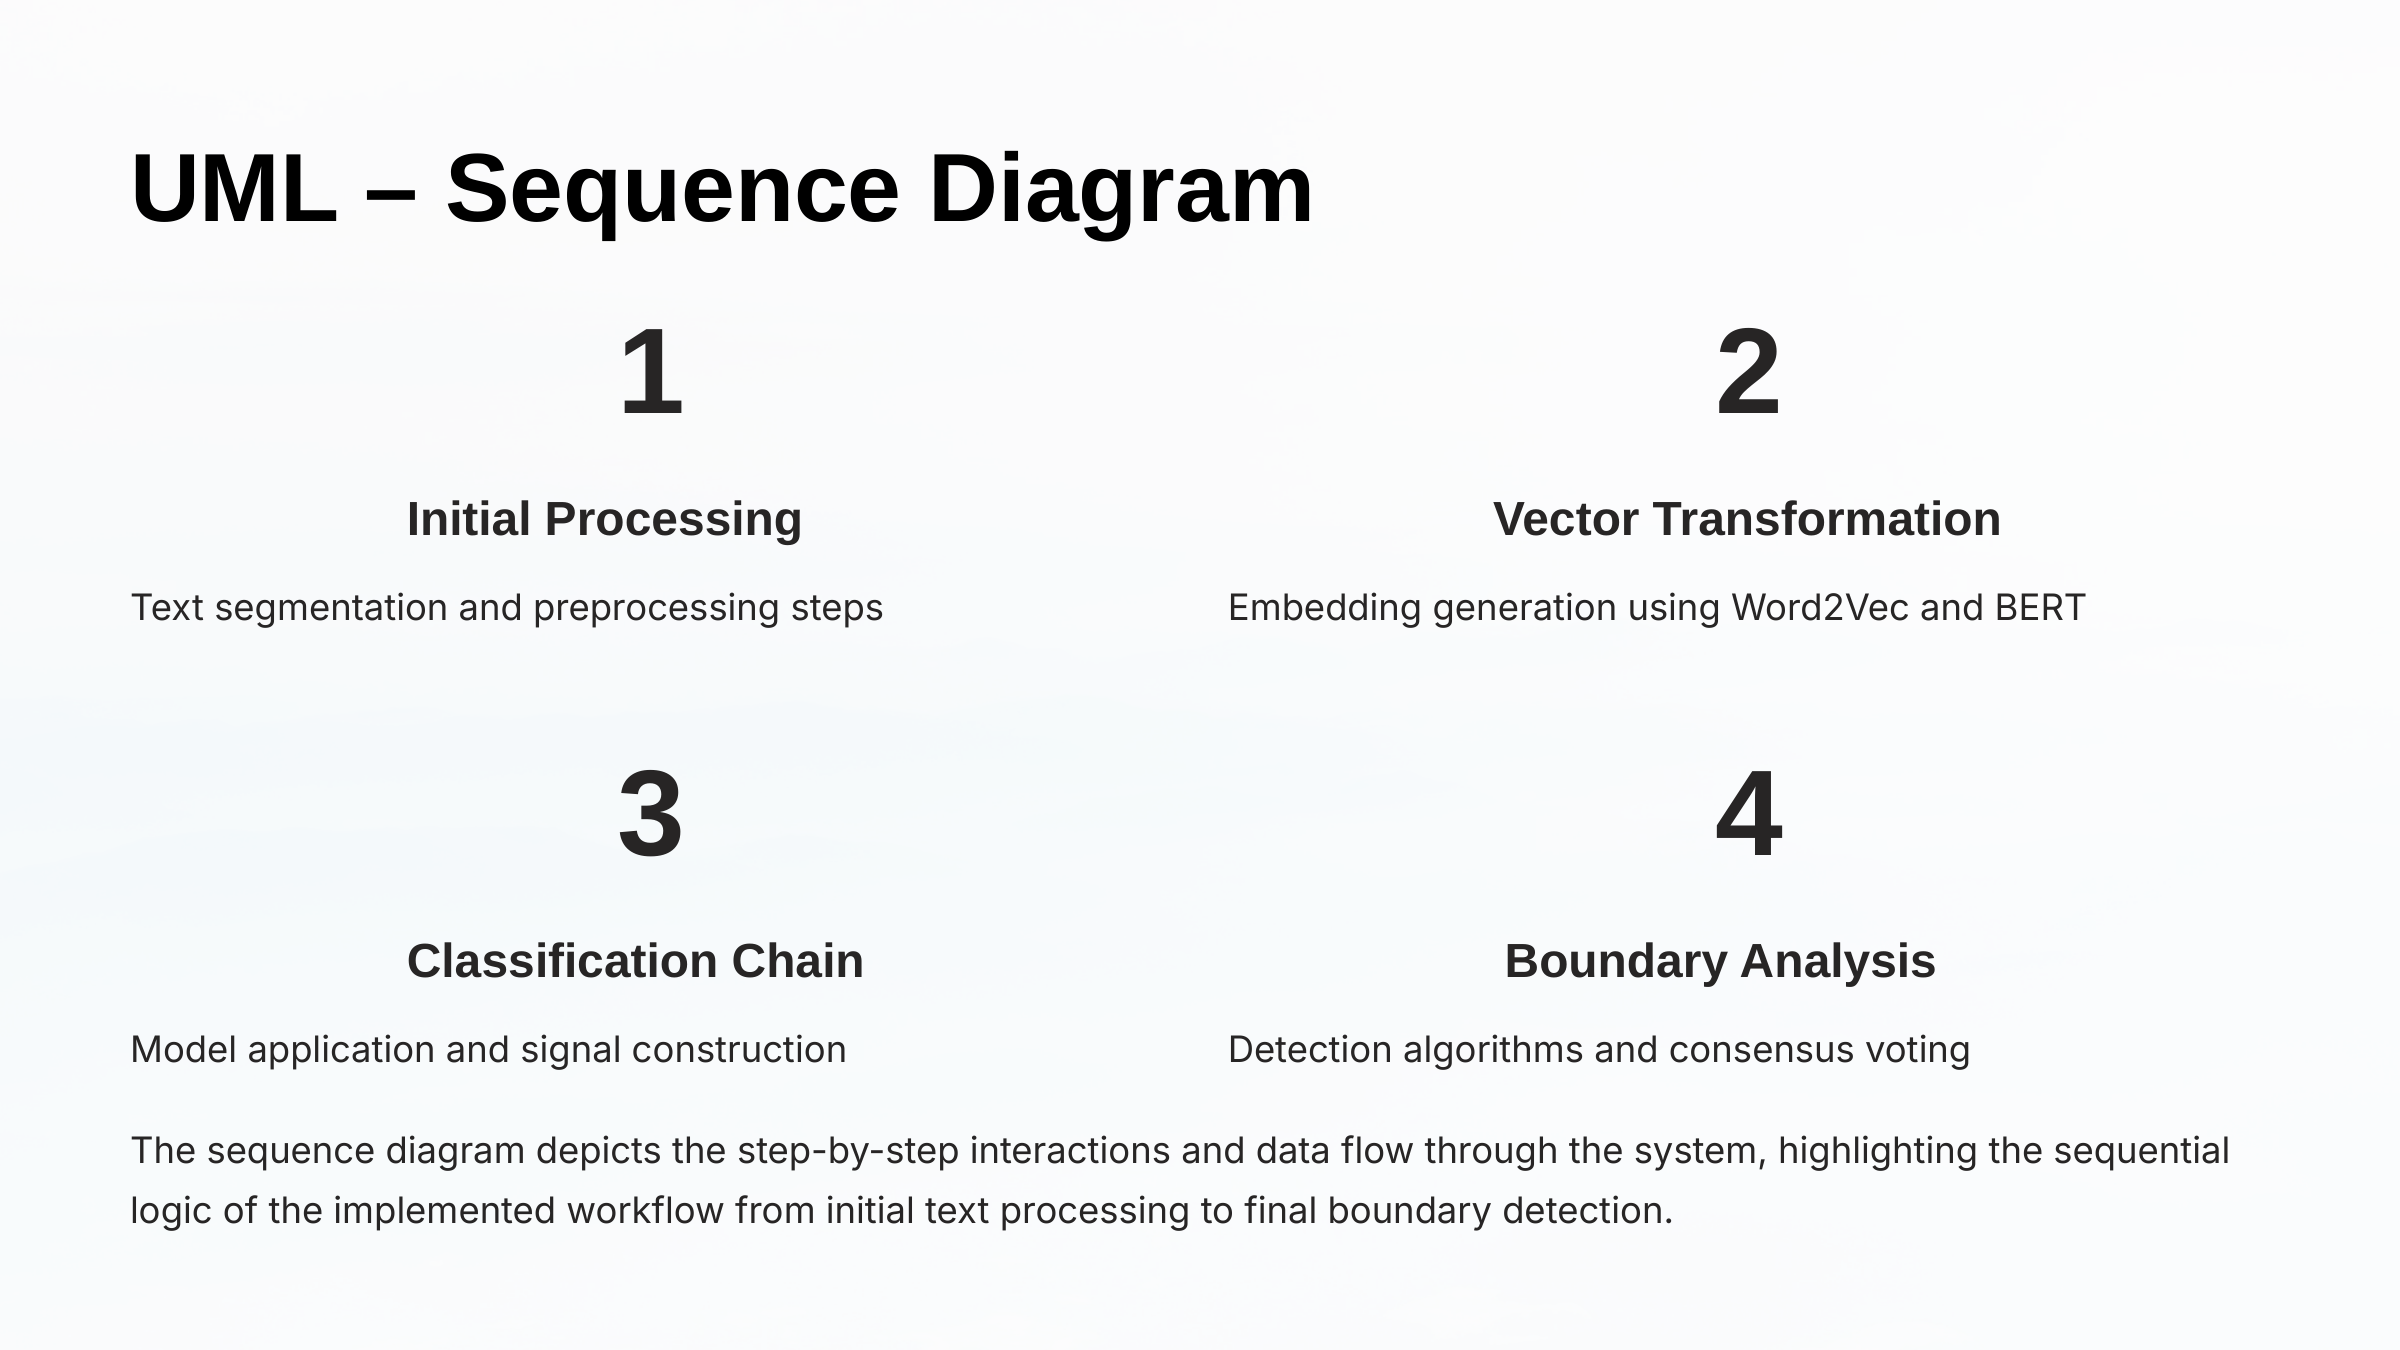

UML – Sequence Diagram
1
2
Initial Processing
Vector Transformation
Text segmentation and preprocessing steps
Embedding generation using Word2Vec and BERT
3
4
Classification Chain
Boundary Analysis
Model application and signal construction
Detection algorithms and consensus voting
The sequence diagram depicts the step-by-step interactions and data flow through the system, highlighting the sequential logic of the implemented workflow from initial text processing to final boundary detection.